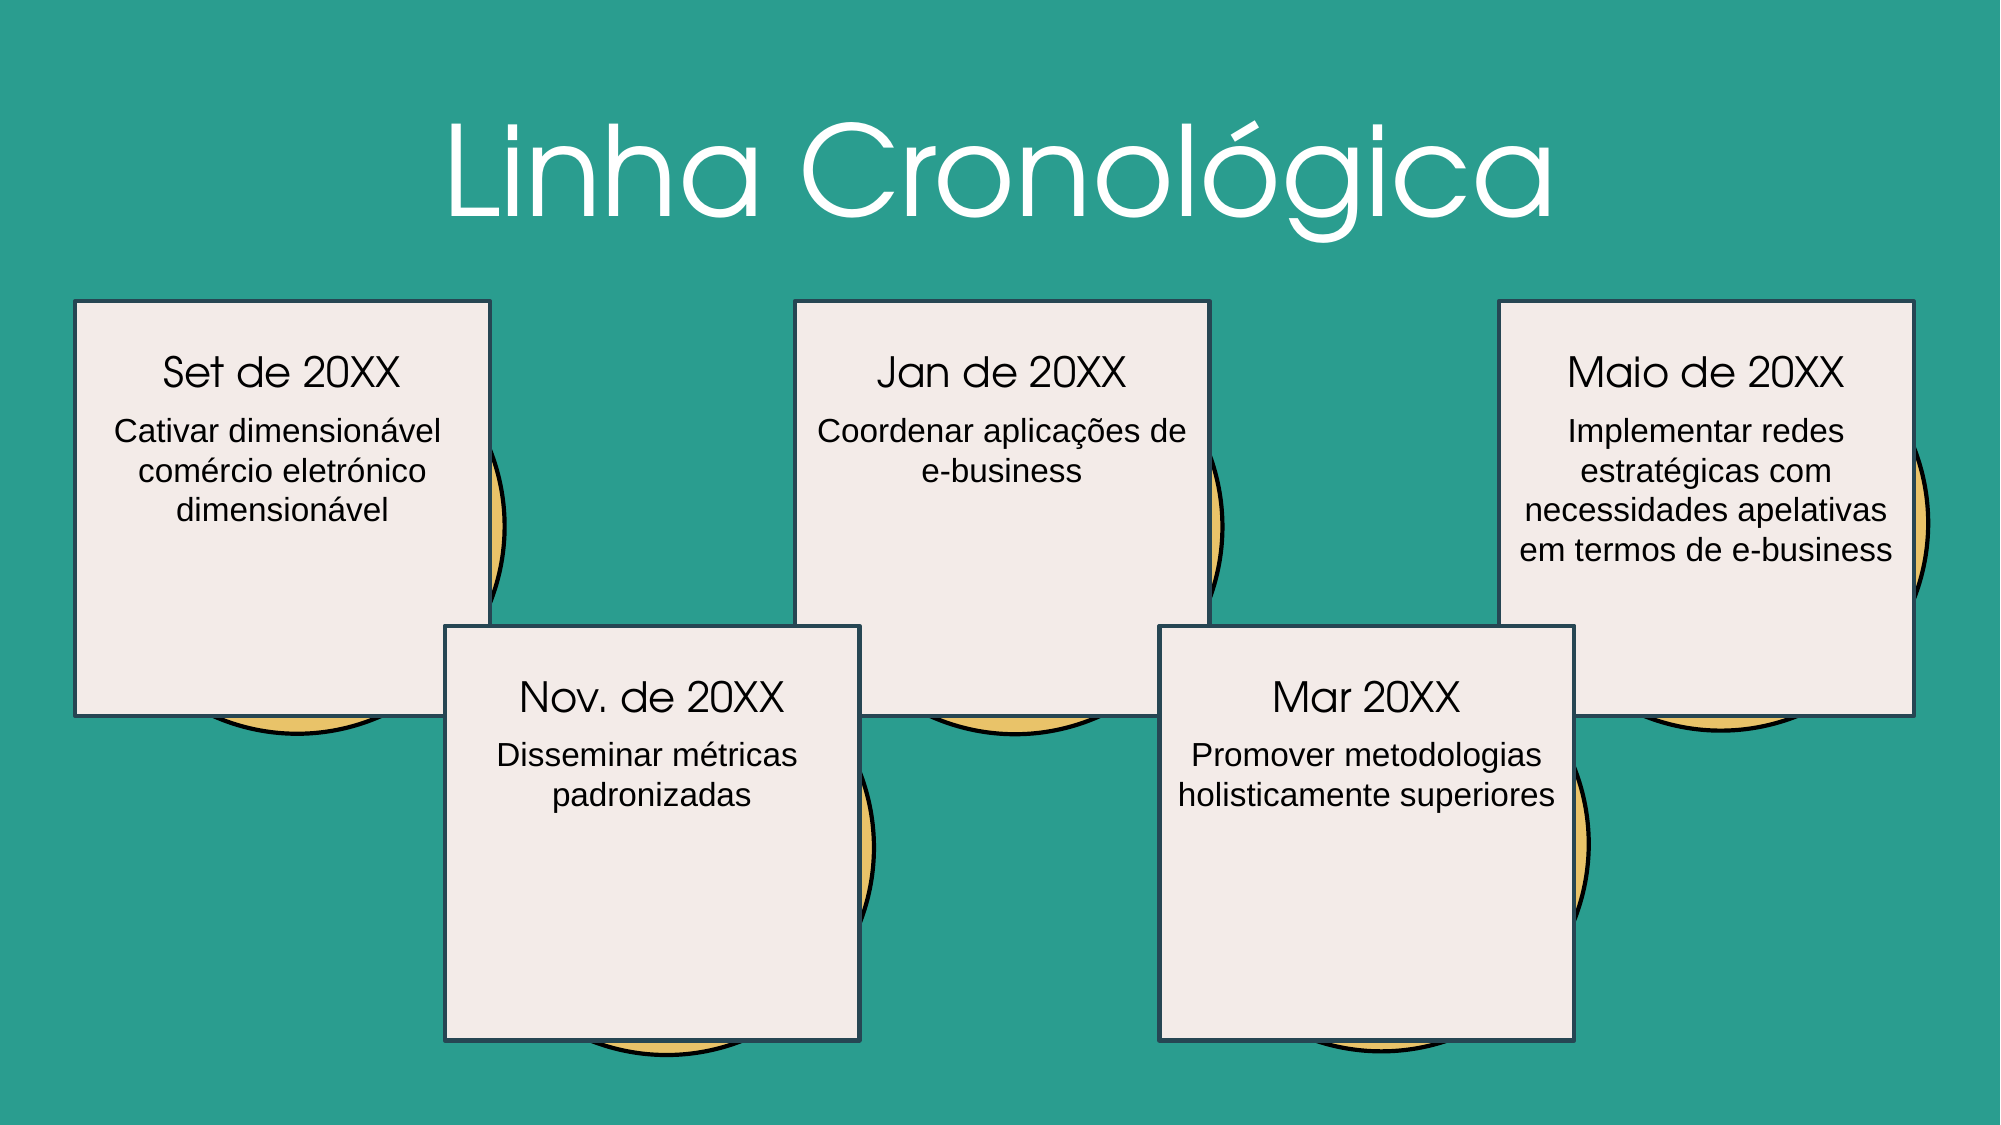

# Linha Cronológica
Set de 20XX
Cativar dimensionável
comércio eletrónico dimensionável
Jan de 20XX
Coordenar aplicações de e-business

Maio de 20XX
Implementar redes estratégicas com necessidades apelativas em termos de e-business

Nov. de 20XX
Disseminar métricas
padronizadas
Mar 20XX
Promover metodologias holisticamente superiores